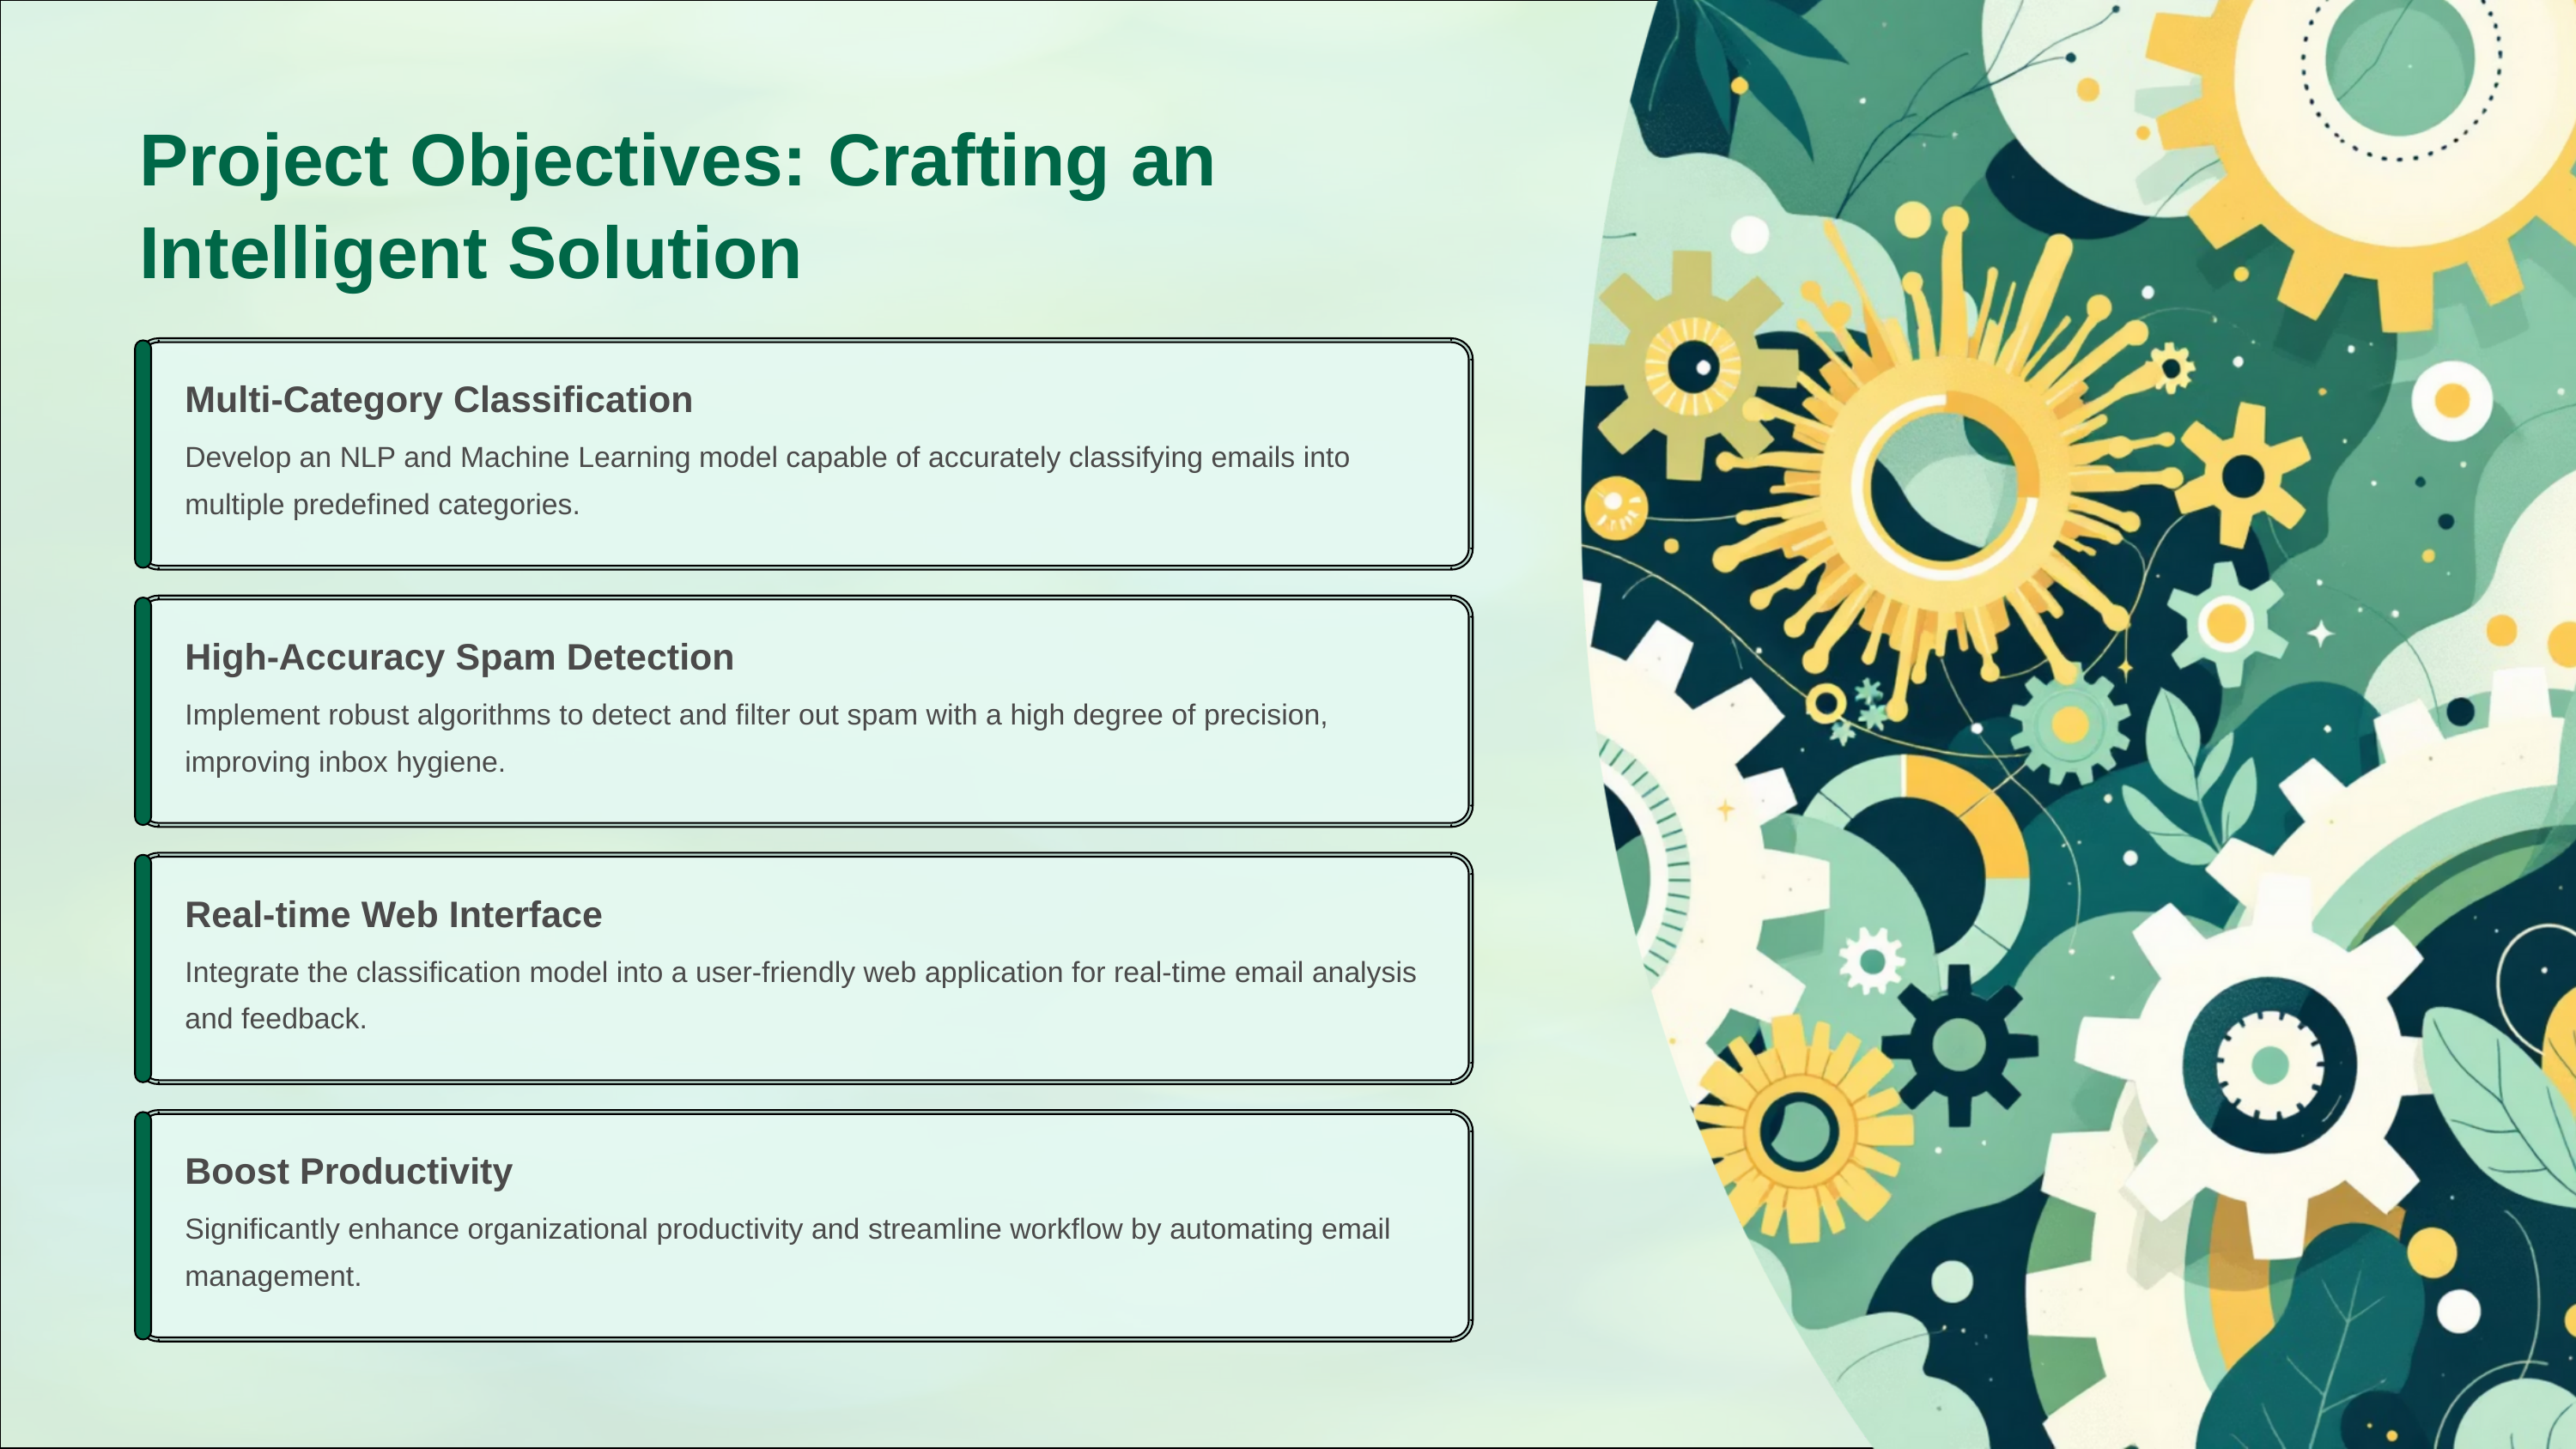

Project Objectives: Crafting an Intelligent Solution

Multi-Category Classification
Develop an NLP and Machine Learning model capable of accurately classifying emails into multiple predefined categories.

High-Accuracy Spam Detection
Implement robust algorithms to detect and filter out spam with a high degree of precision, improving inbox hygiene.

Real-time Web Interface
Integrate the classification model into a user-friendly web application for real-time email analysis and feedback.

Boost Productivity
Significantly enhance organizational productivity and streamline workflow by automating email management.